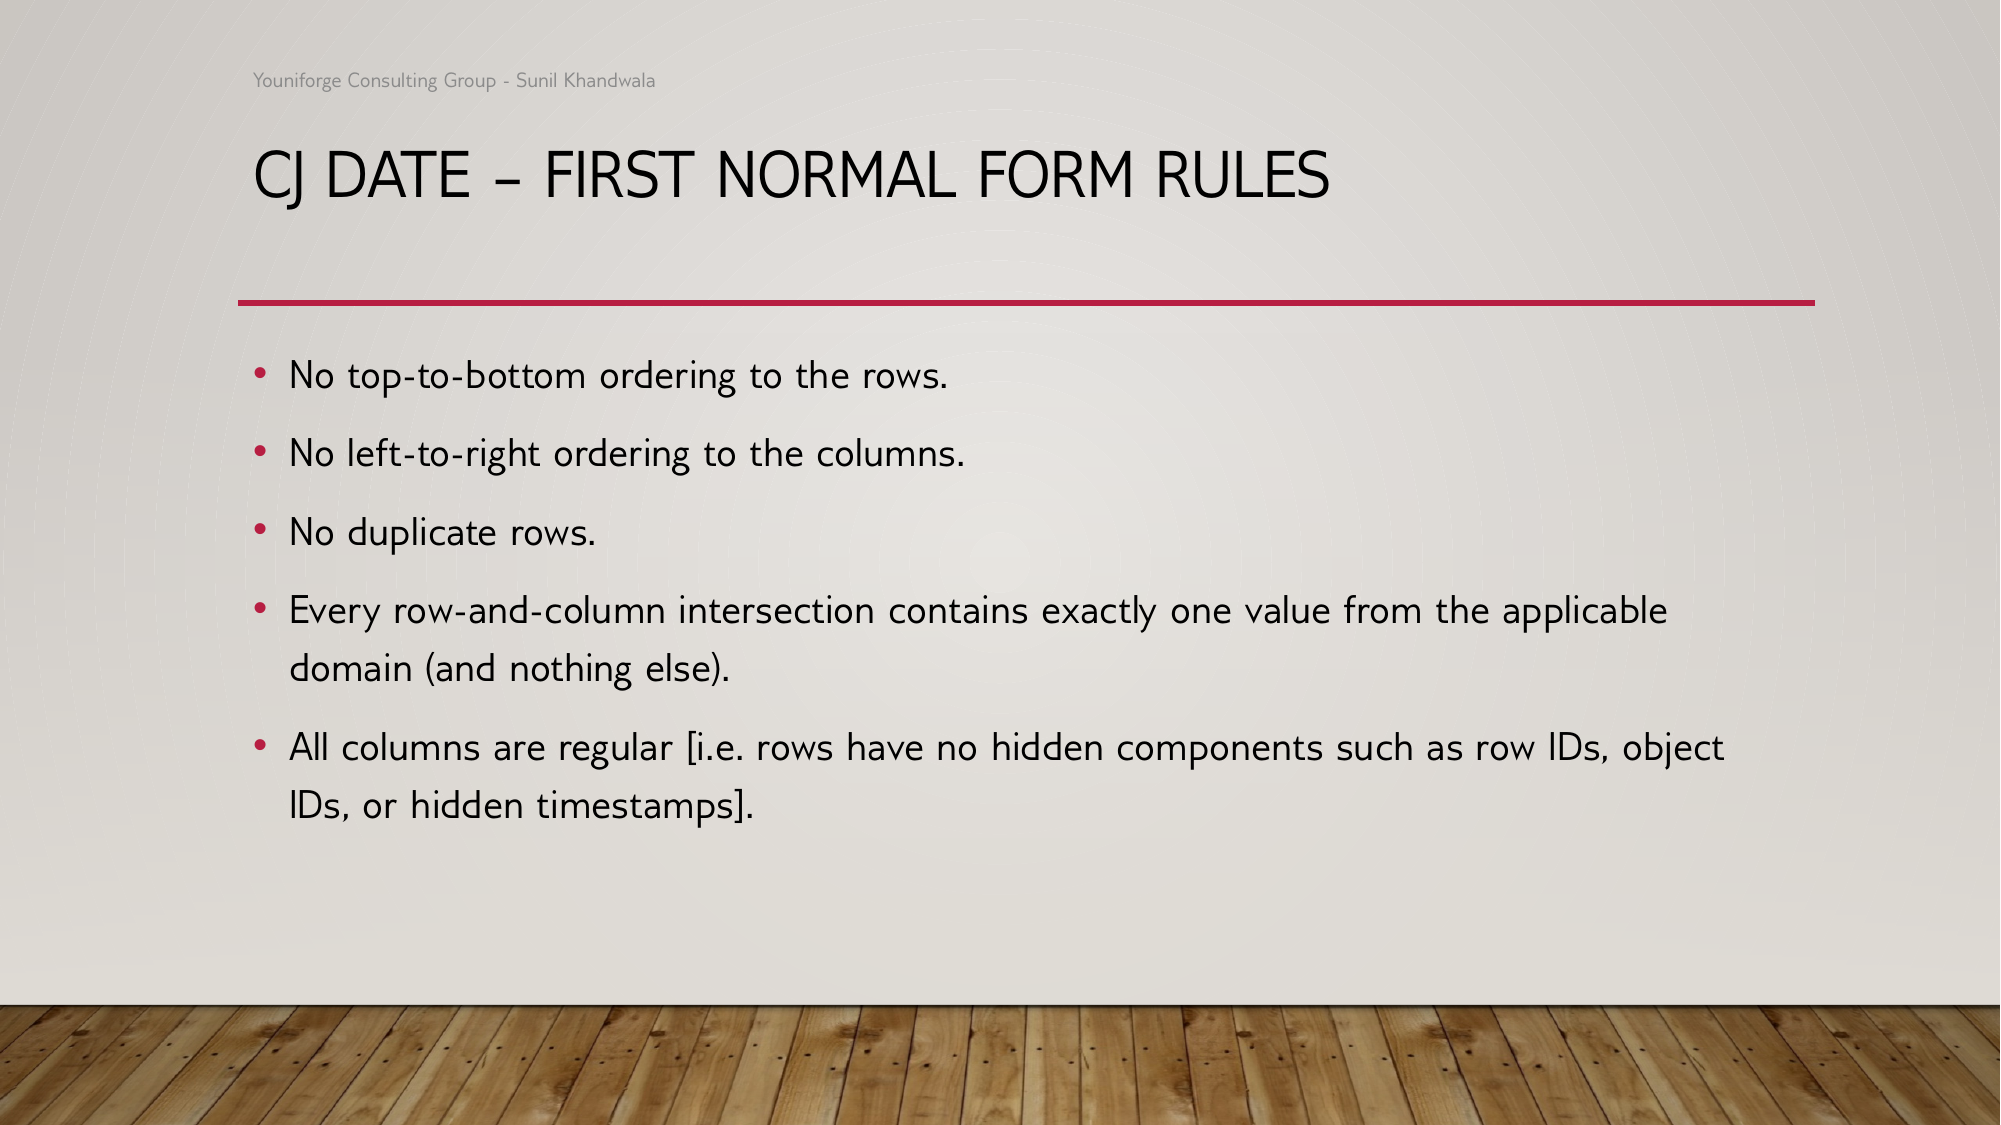

Youniforge Consulting Group - Sunil Khandwala
# CJ Date – First normal form rules
No top-to-bottom ordering to the rows.
No left-to-right ordering to the columns.
No duplicate rows.
Every row-and-column intersection contains exactly one value from the applicable domain (and nothing else).
All columns are regular [i.e. rows have no hidden components such as row IDs, object IDs, or hidden timestamps].